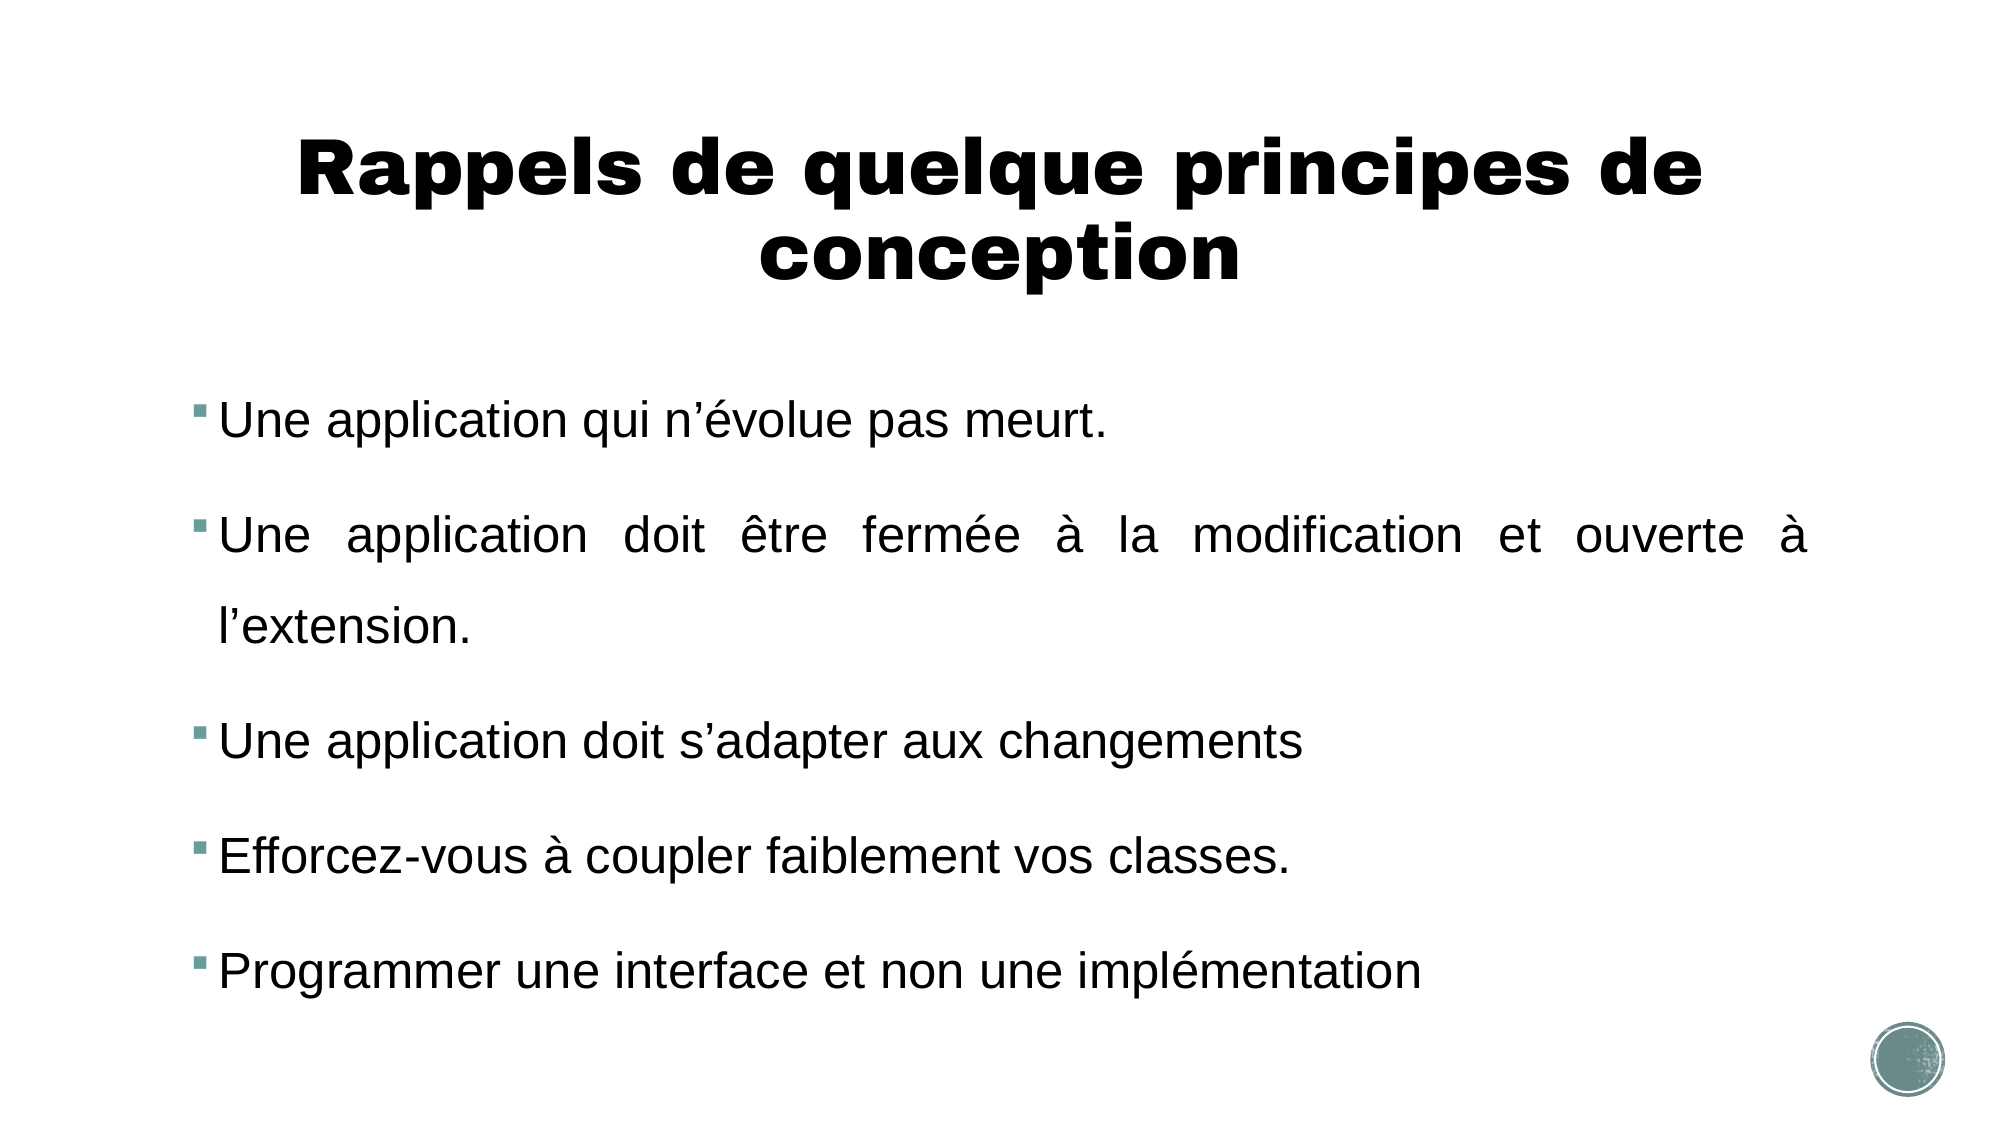

# Rappels de quelque principes de conception
Une application qui n’évolue pas meurt.
Une application doit être fermée à la modification et ouverte à l’extension.
Une application doit s’adapter aux changements
Efforcez-vous à coupler faiblement vos classes.
Programmer une interface et non une implémentation